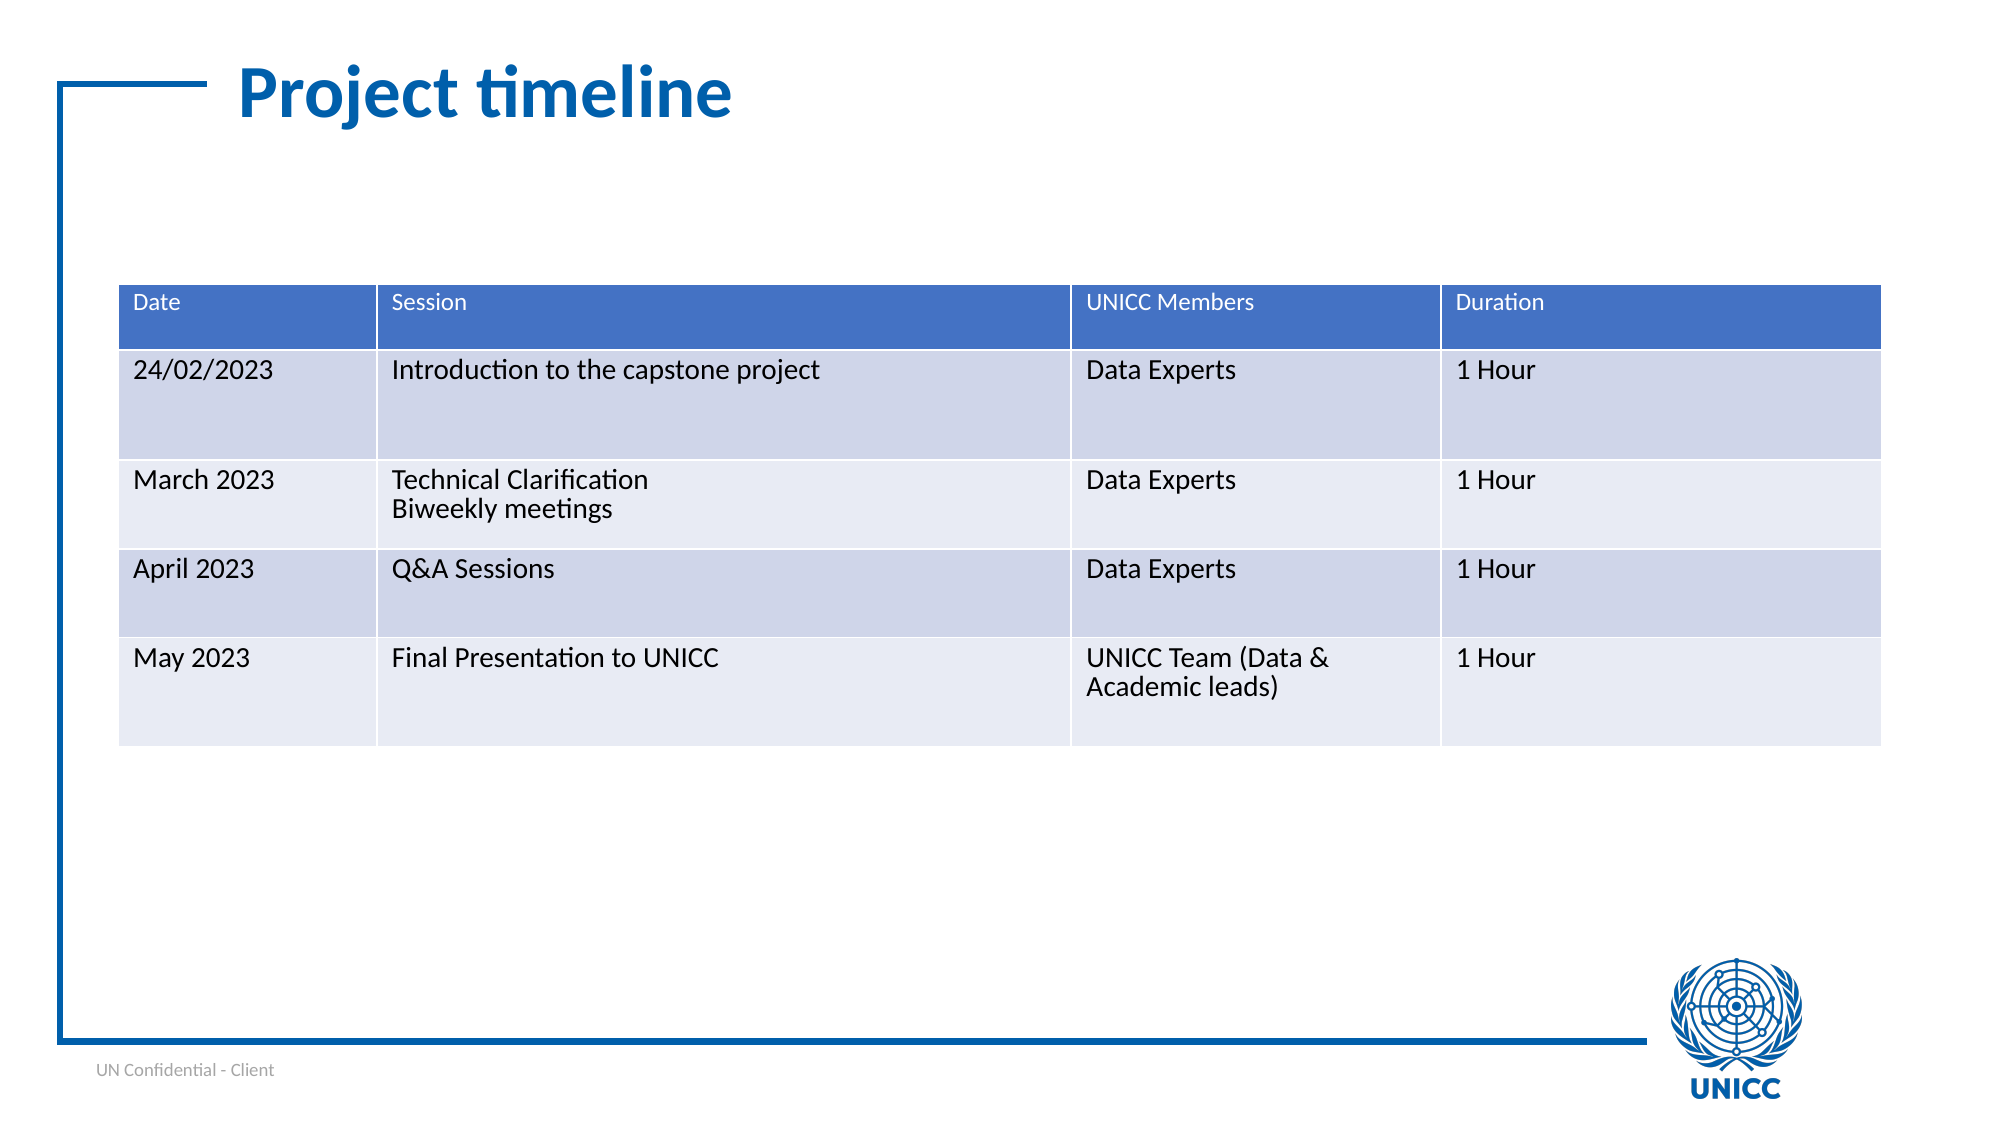

Project timeline
| Date | Session | UNICC Members | Duration |
| --- | --- | --- | --- |
| 24/02/2023 | Introduction to the capstone project | Data Experts | 1 Hour |
| March 2023 | Technical Clarification  Biweekly meetings | Data Experts | 1 Hour |
| April 2023 | Q&A Sessions | Data Experts | 1 Hour |
| May 2023 | Final Presentation to UNICC | UNICC Team (Data & Academic leads) | 1 Hour |